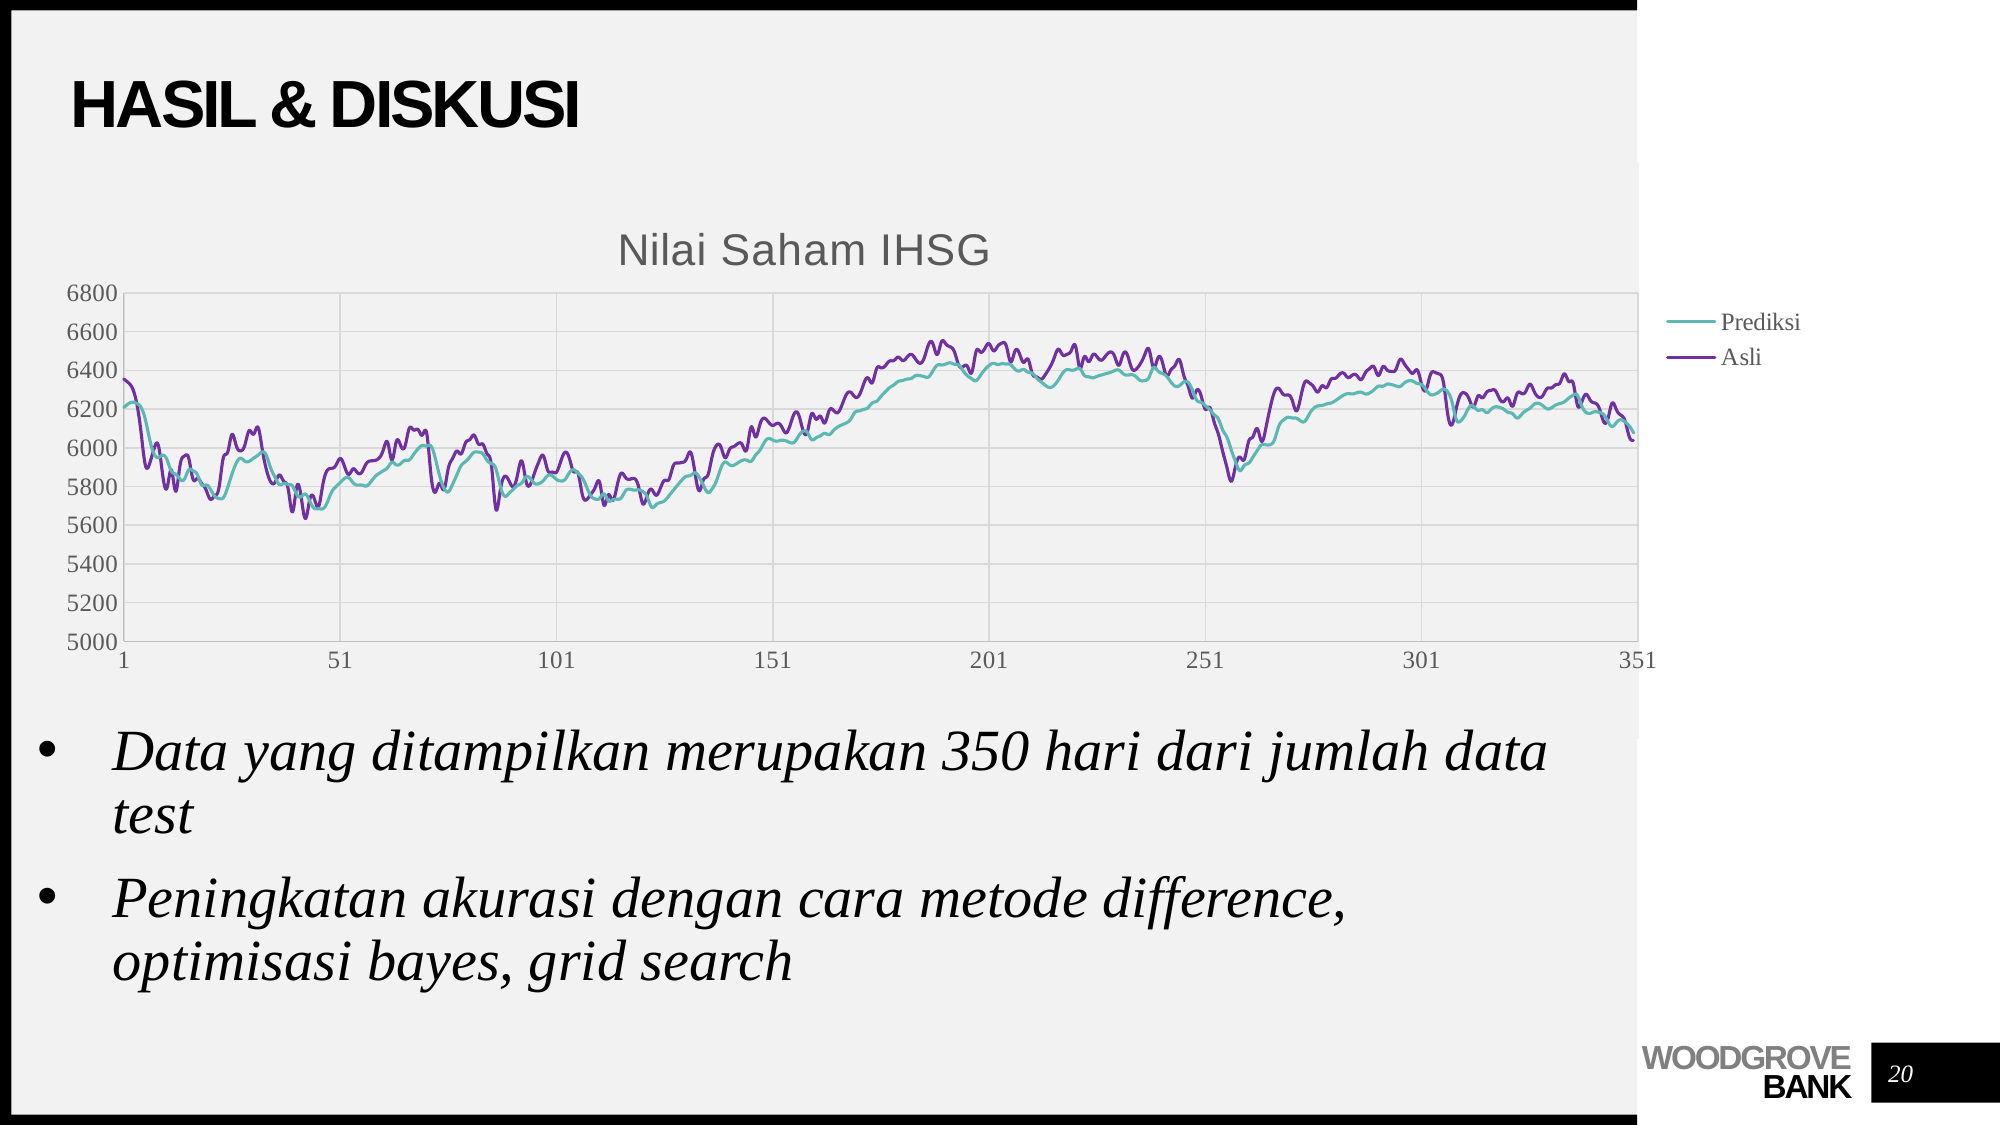

# Hasil & diskusi

### Chart: Nilai Saham IHSG

| Category | Prediksi | Asli |
|---|---|---|
Data yang ditampilkan merupakan 350 hari dari jumlah data test
Peningkatan akurasi dengan cara metode difference, optimisasi bayes, grid search
20